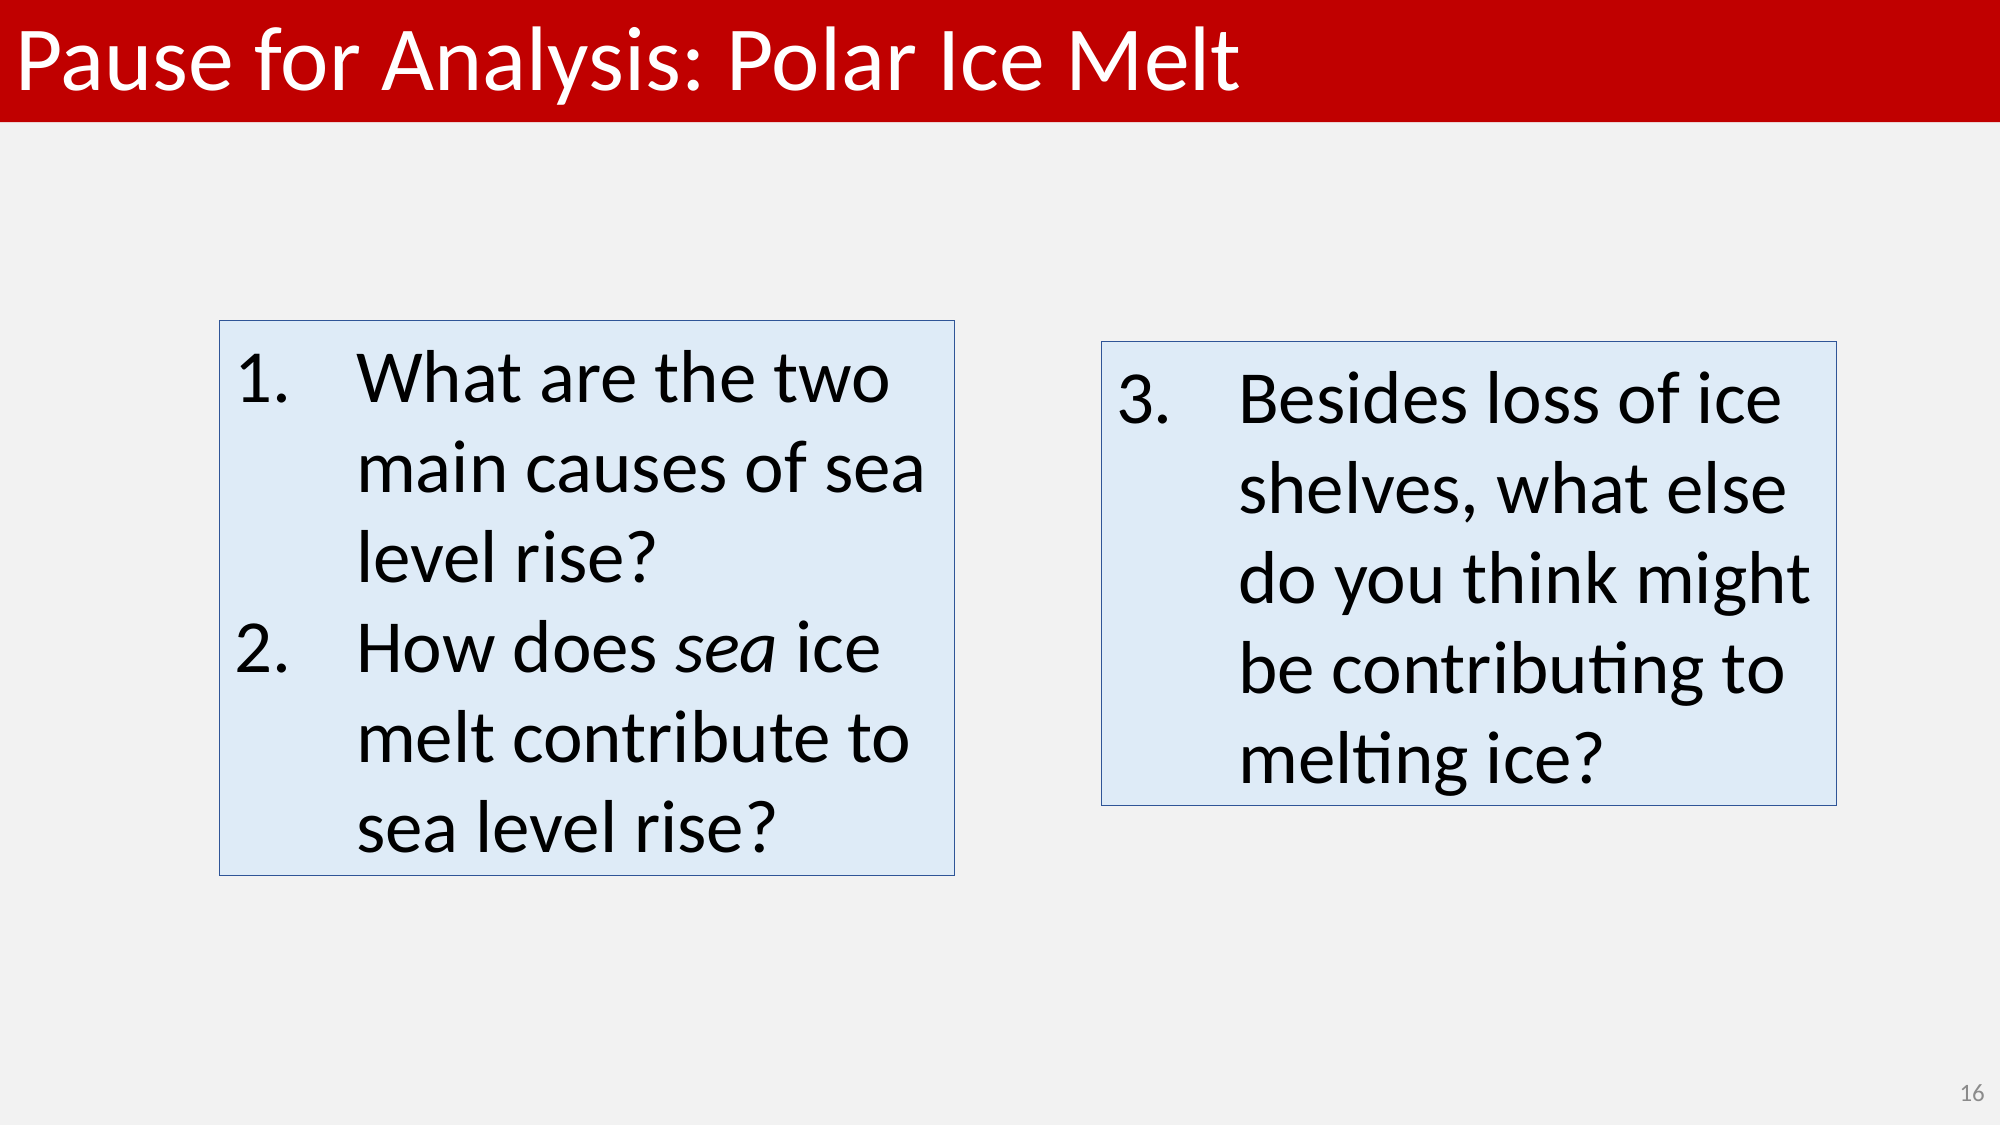

# Pause for Analysis: Polar Ice Melt
What are the two main causes of sea level rise?
How does sea ice melt contribute to sea level rise?
Besides loss of ice shelves, what else do you think might be contributing to melting ice?
16